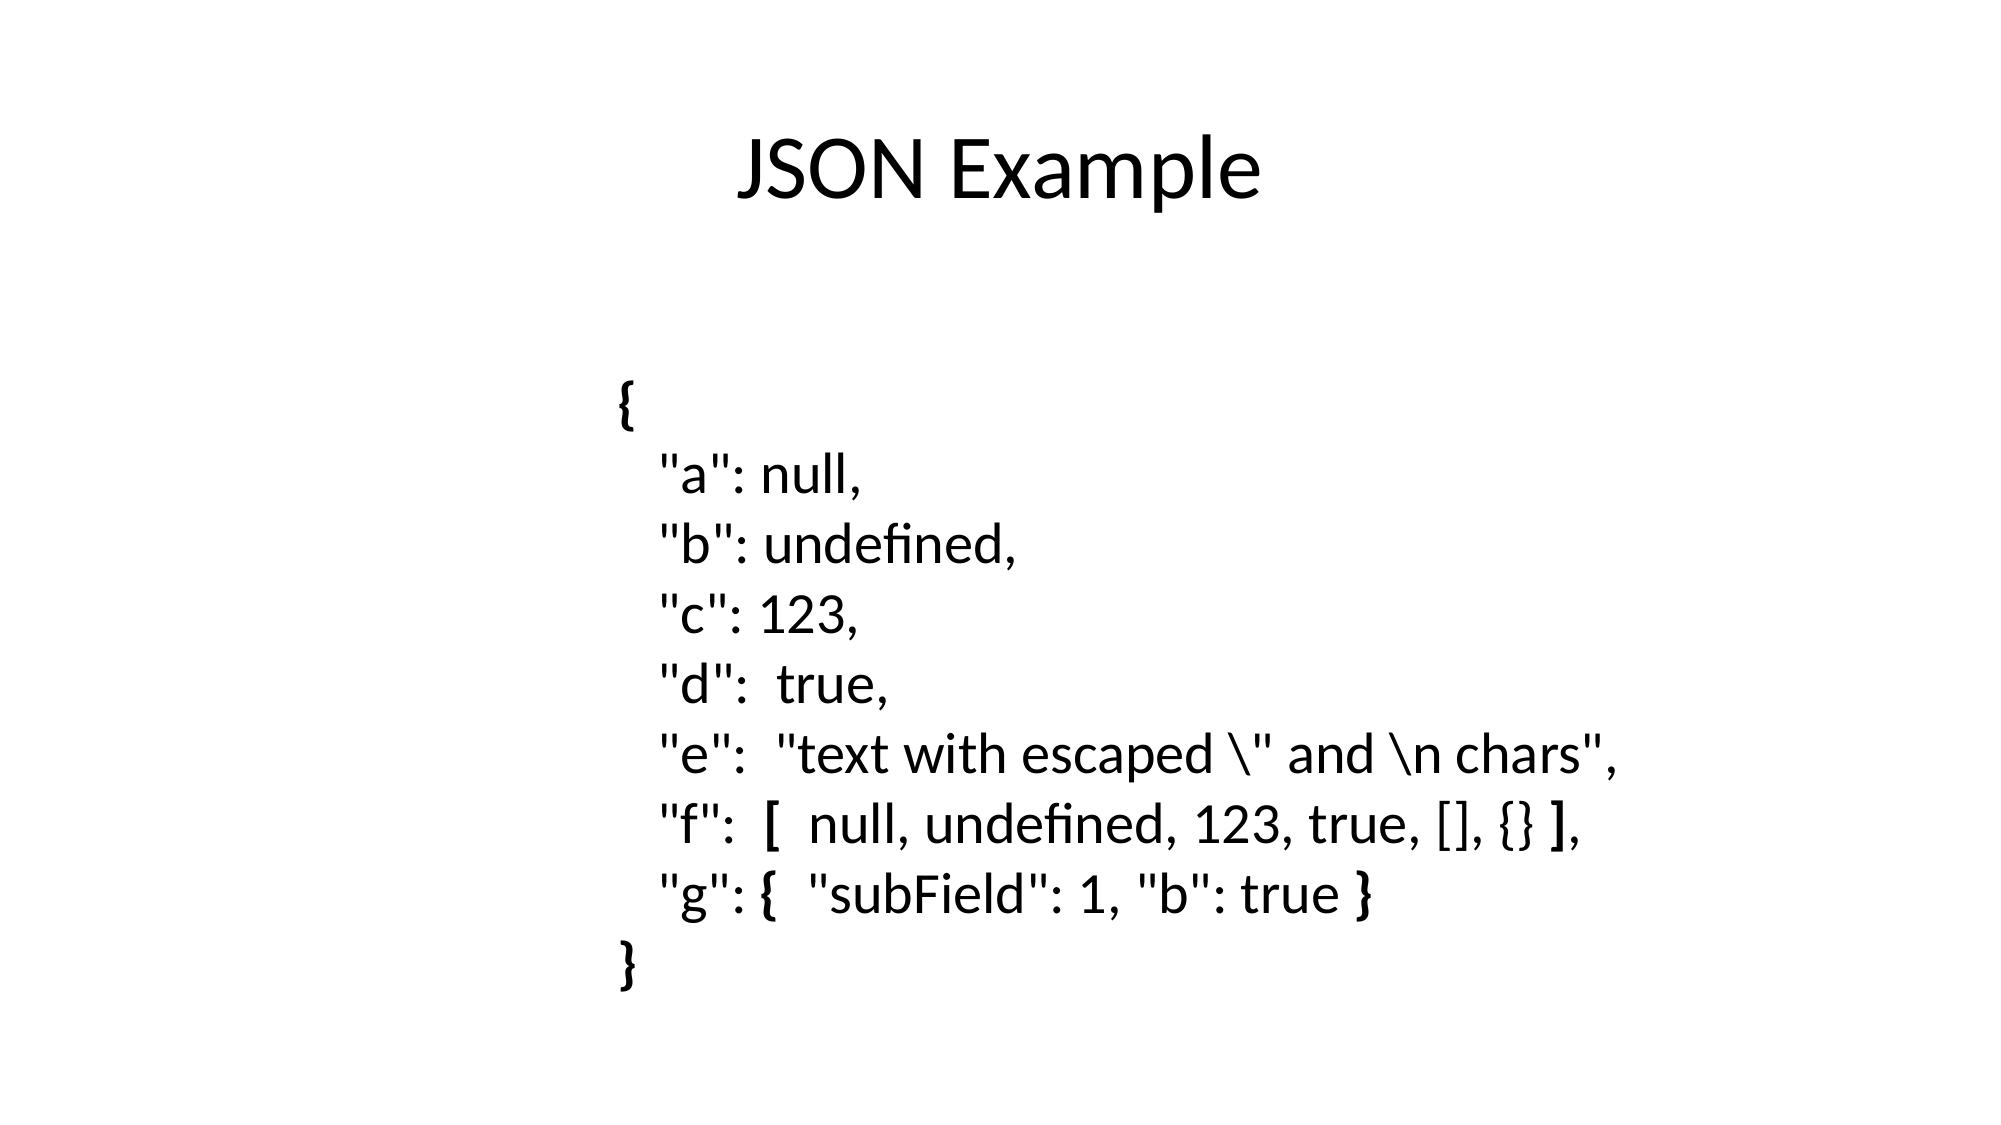

# JSON Example
{
   "a": null,
   "b": undefined,
   "c": 123,
   "d":  true,
   "e":  "text with escaped \" and \n chars",
   "f":  [  null, undefined, 123, true, [], {} ],
   "g": {  "subField": 1, "b": true }
}